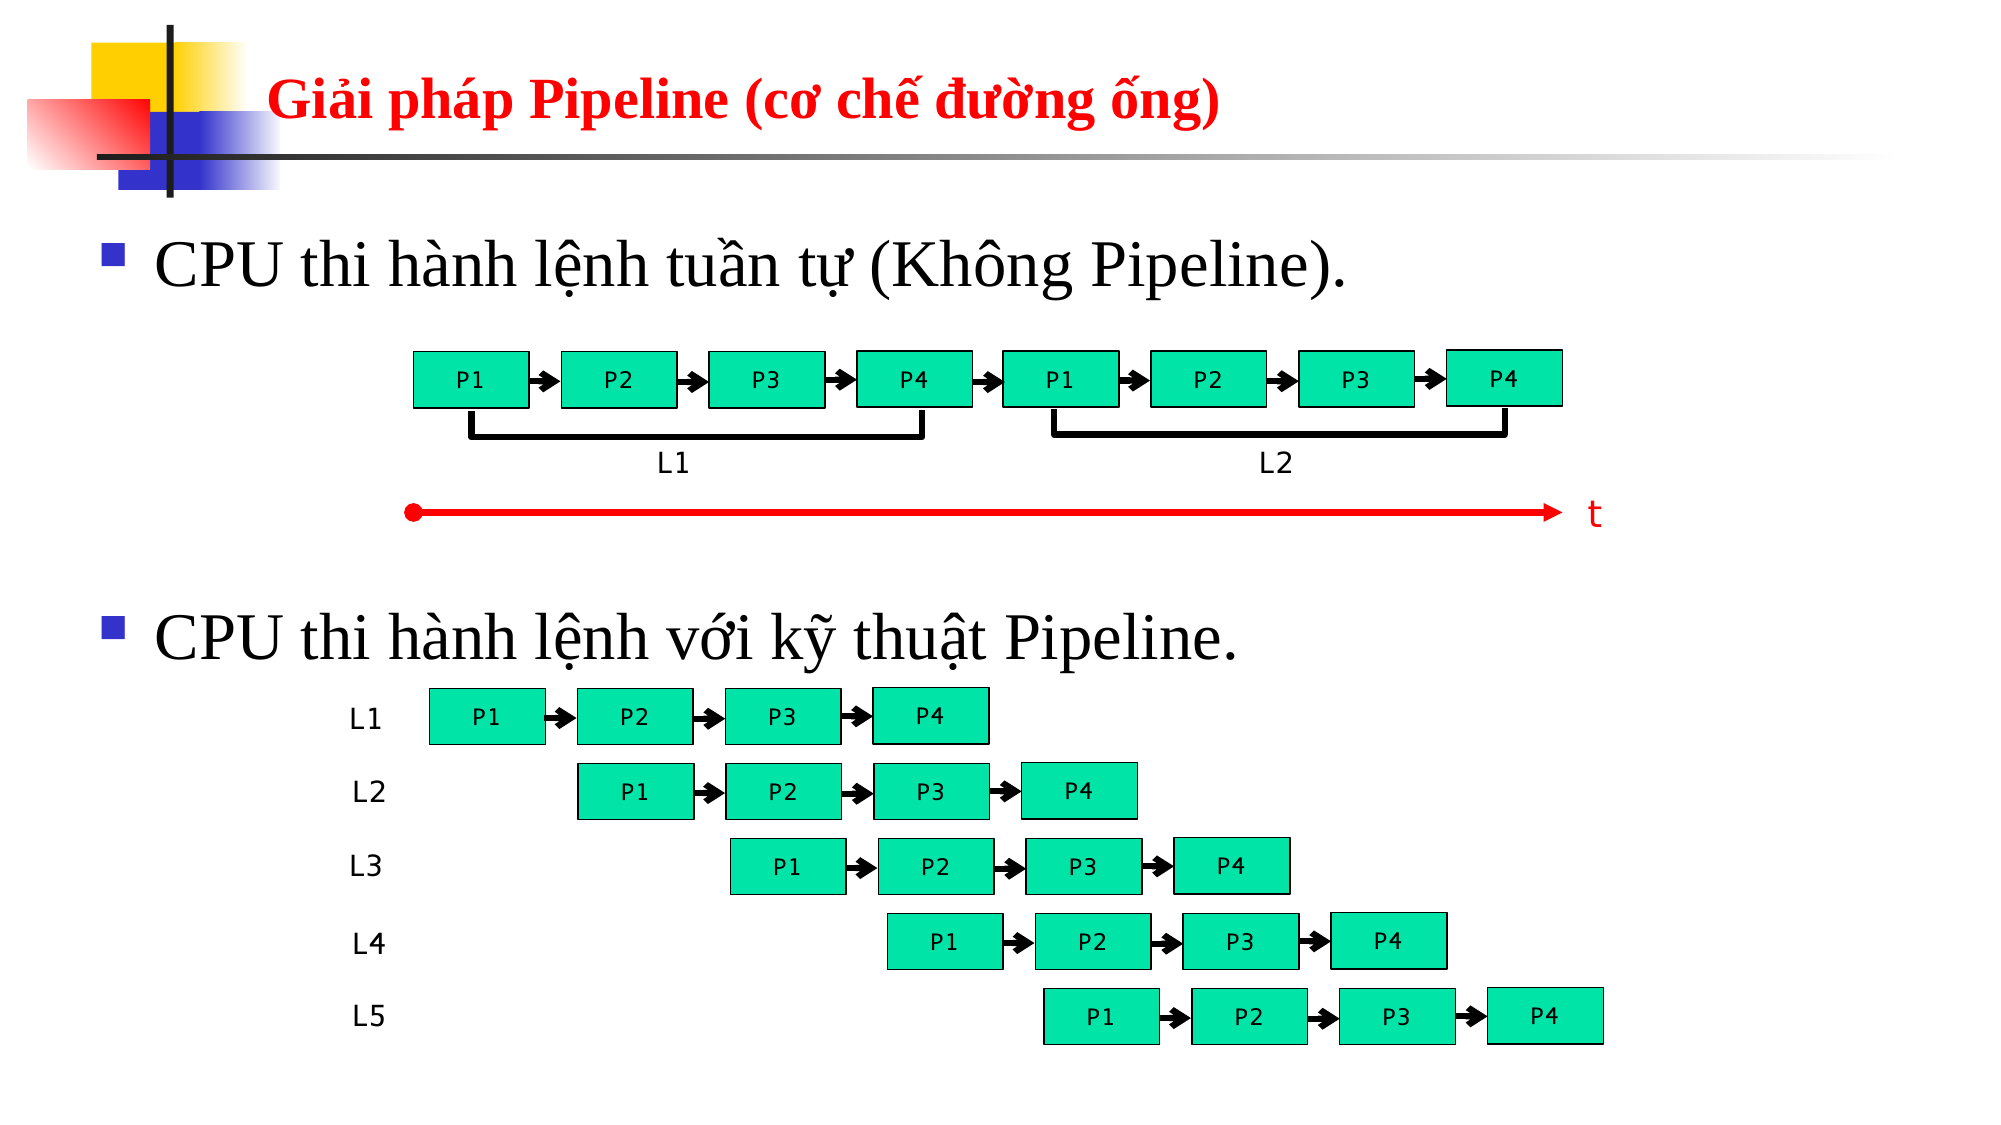

# Giải pháp Pipeline (cơ chế đường ống)
CPU thi hành lệnh tuần tự (Không Pipeline).

CPU thi hành lệnh với kỹ thuật Pipeline.

P4
P1
P2
P3
P4
P1
P2
P3

L1
L2
t
P4
P1
P2
P3
L1
P4
P1
P2
P3
L2
P4
P1
P2
P3
L3
P4
P1
P2
P3
L4
P4
P1
P2
P3
L5